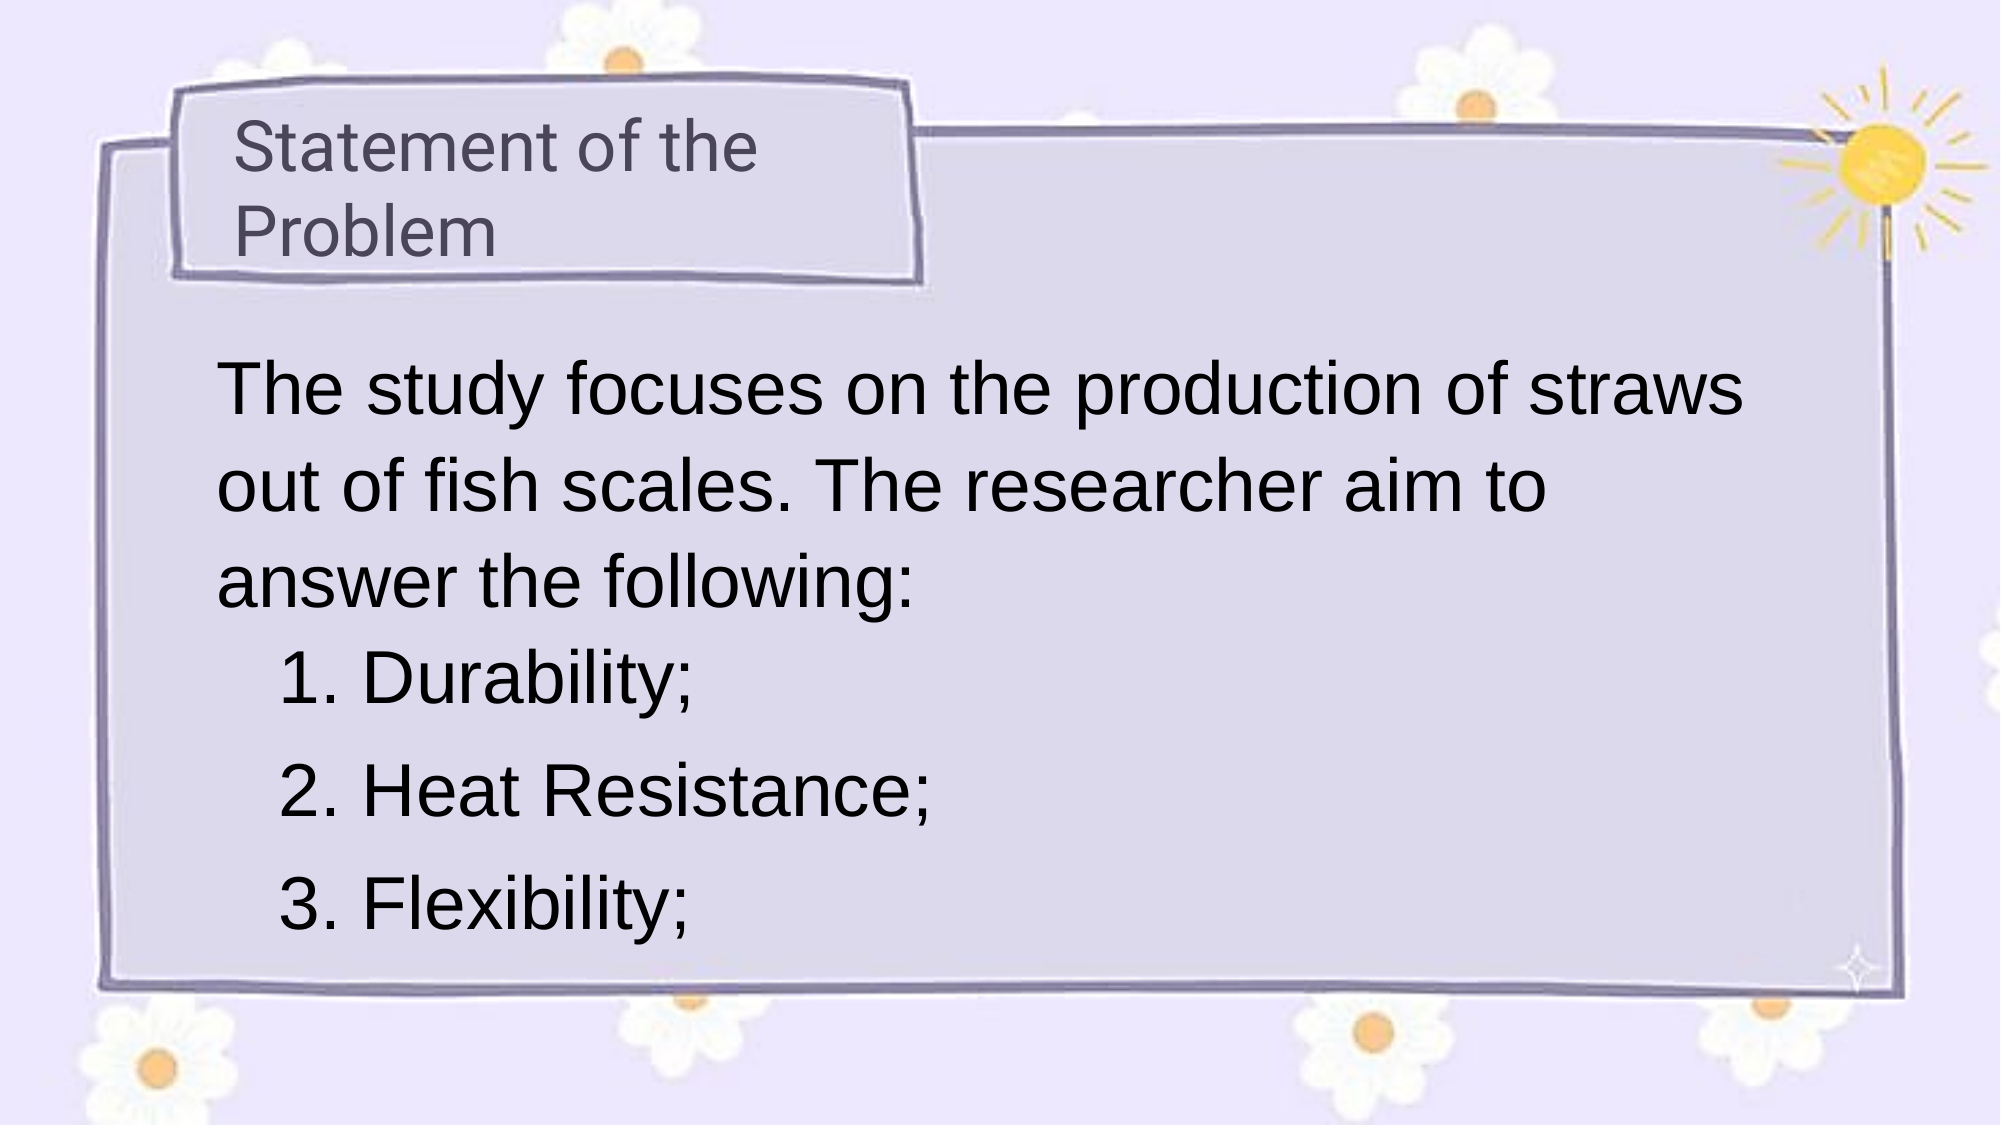

Statement of the Problem
The study focuses on the production of straws out of fish scales. The researcher aim to answer the following:
   1. Durability;
   2. Heat Resistance;
   3. Flexibility;